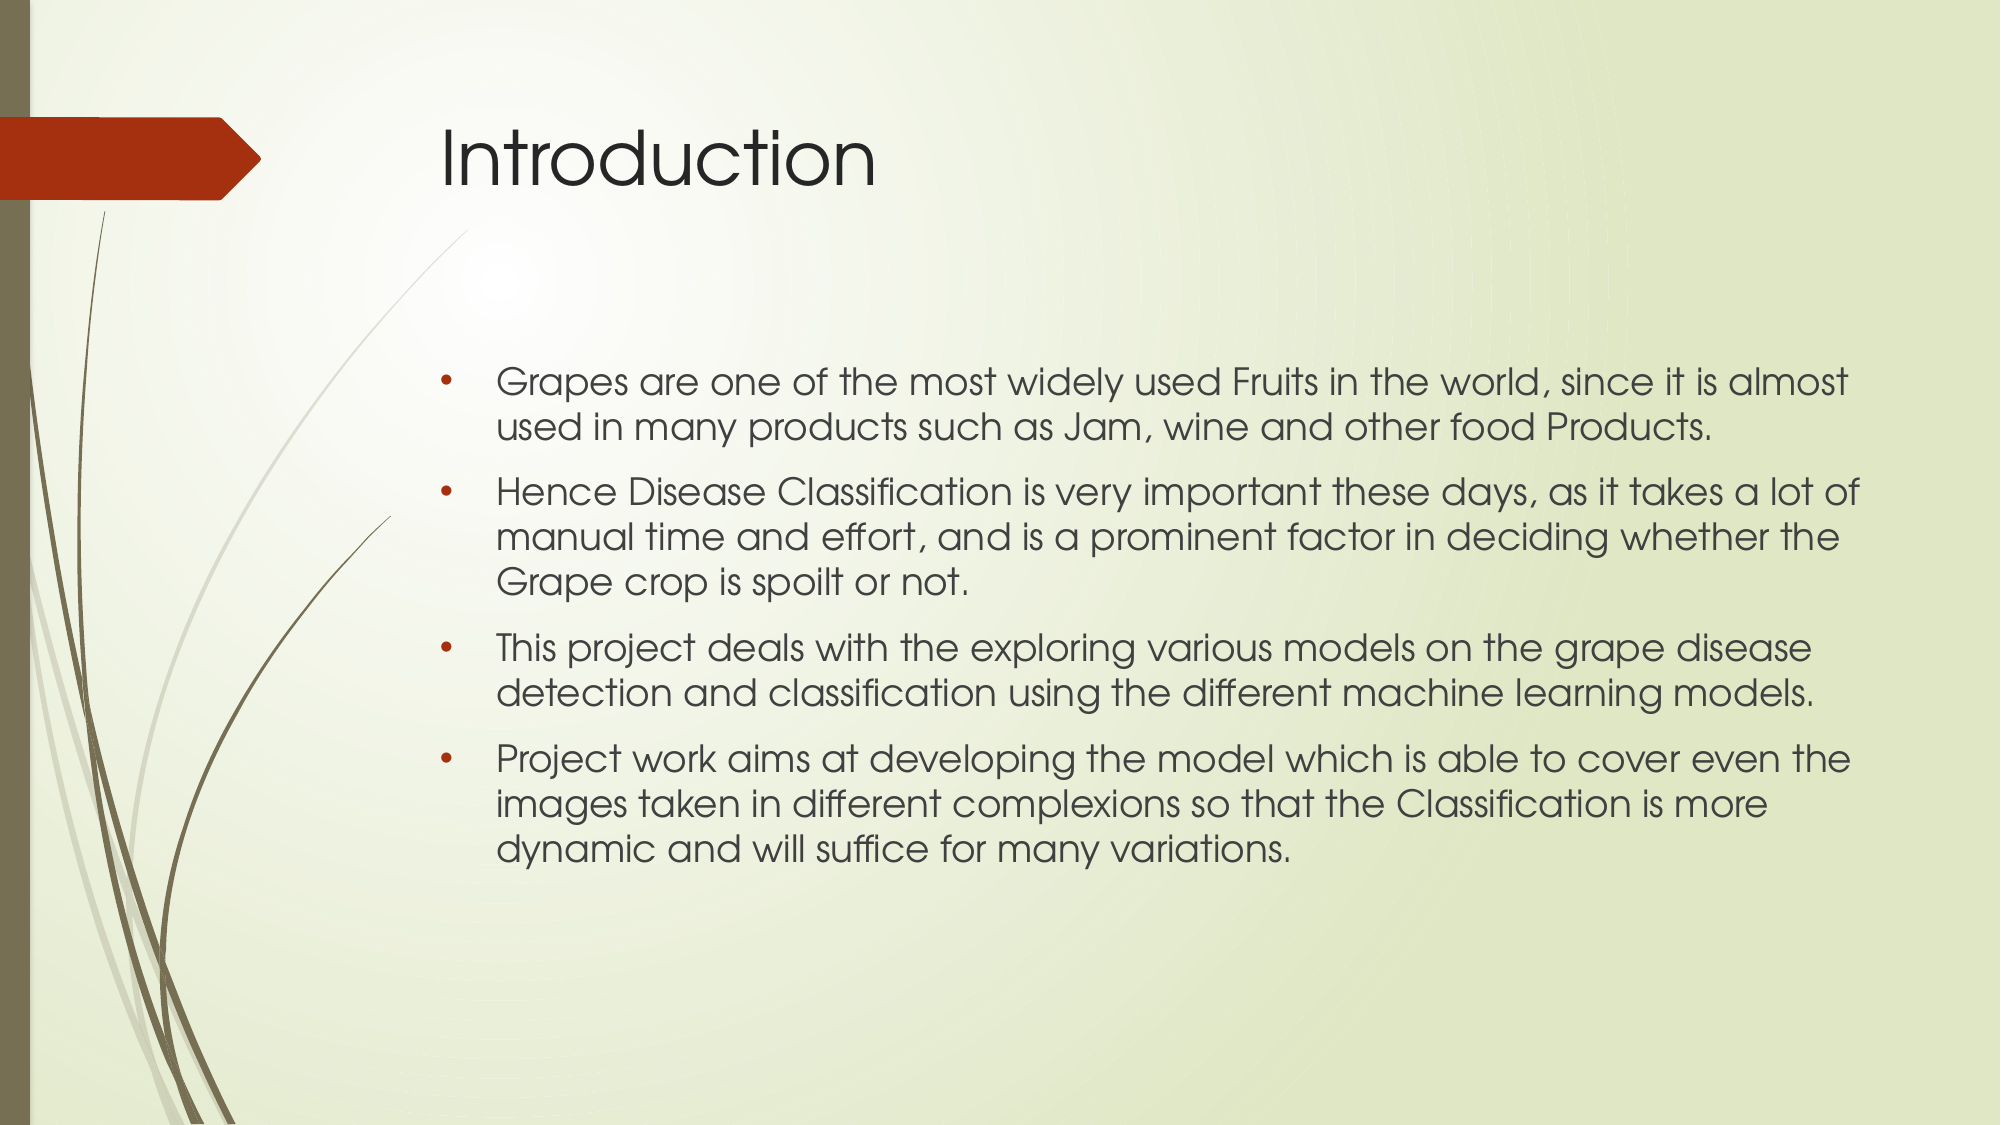

# Introduction
Grapes are one of the most widely used Fruits in the world, since it is almost used in many products such as Jam, wine and other food Products.
Hence Disease Classification is very important these days, as it takes a lot of manual time and effort, and is a prominent factor in deciding whether the Grape crop is spoilt or not.
This project deals with the exploring various models on the grape disease detection and classification using the different machine learning models.
Project work aims at developing the model which is able to cover even the images taken in different complexions so that the Classification is more dynamic and will suffice for many variations.